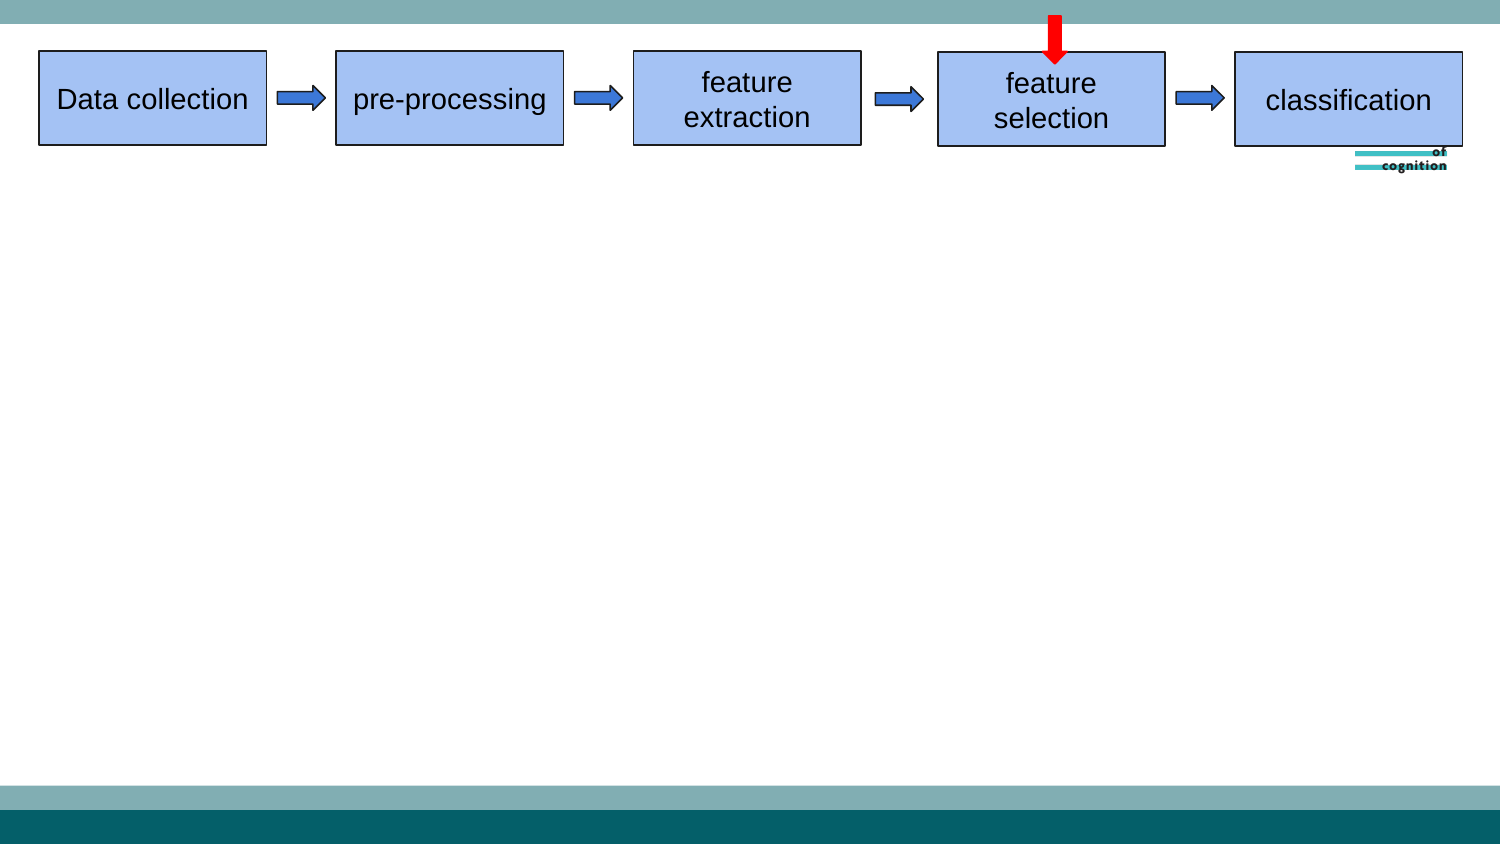

Data collection
pre-processing
feature extraction
feature selection
classification
#

Machine learning-based
feature selection involves ordering a set of features based on some
criterion, such as discriminative power.Once ranked, features are
incrementally and iteratively added to the classification model
until some desired threshold was met.